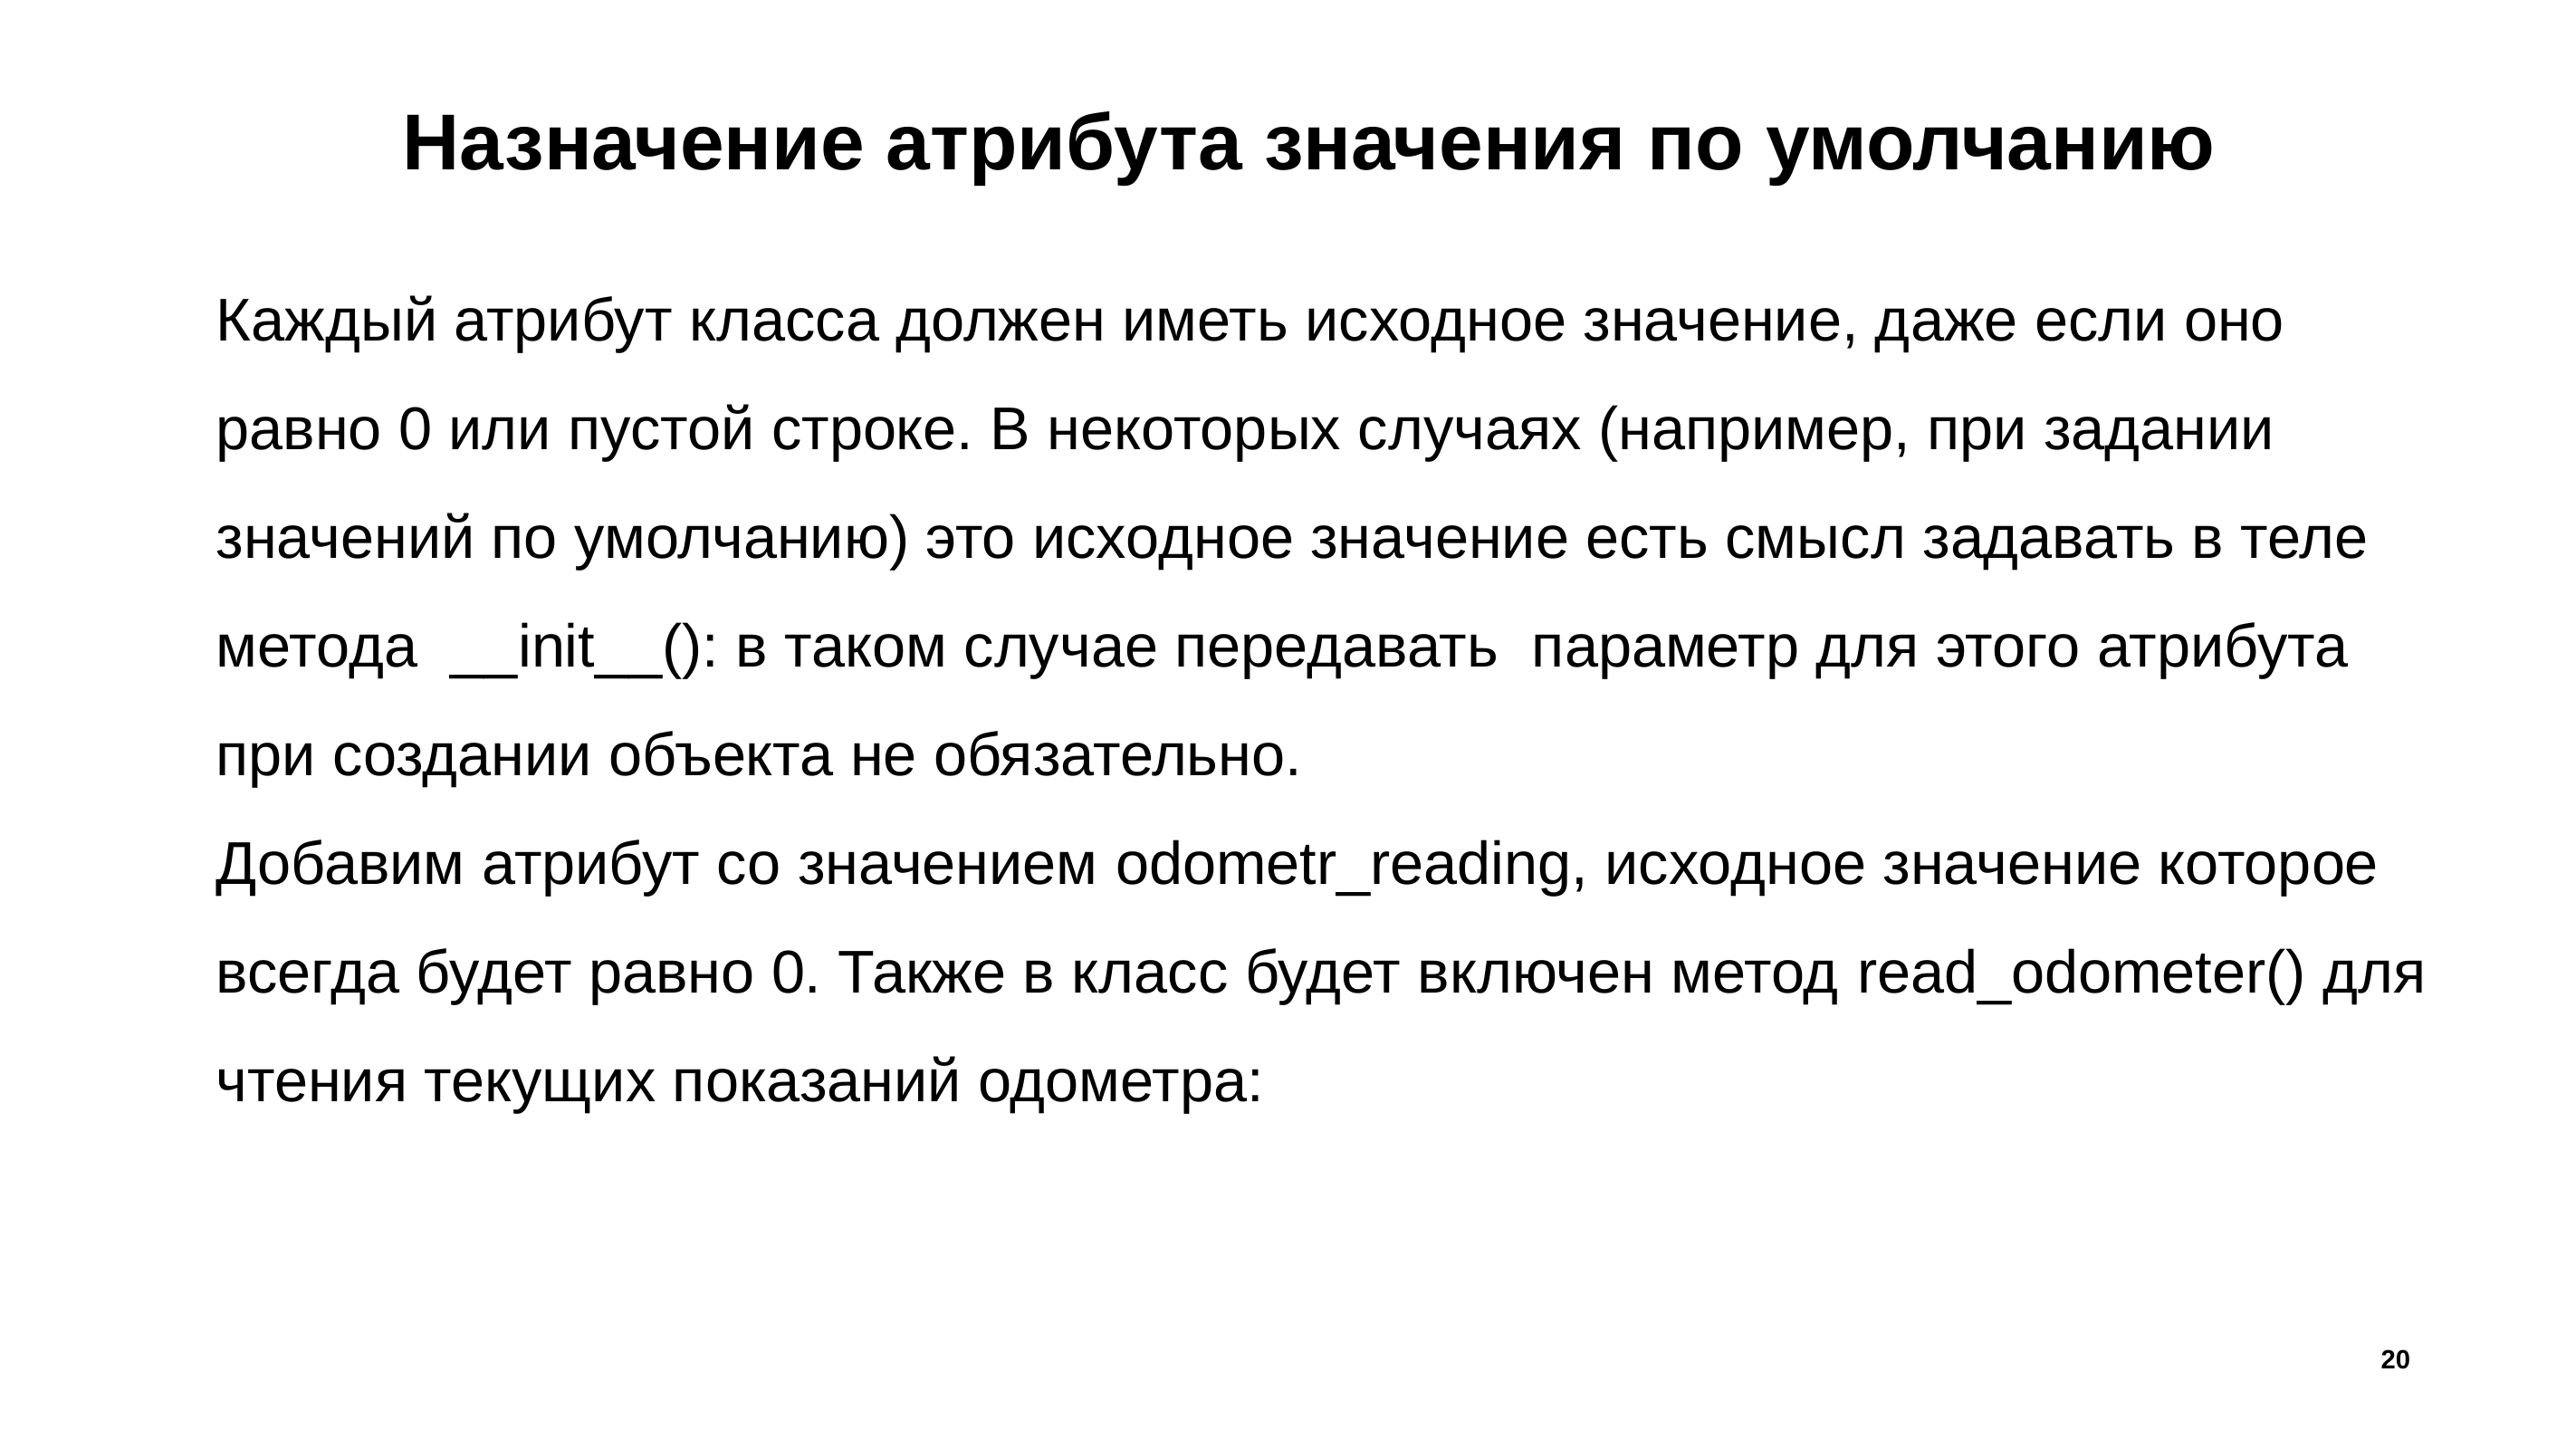

# Назначение атрибута значения по умолчанию
Каждый атрибут класса должен иметь исходное значение, даже если оно равно 0 или пустой строке. В некоторых случаях (например, при задании значений по умолчанию) это исходное значение есть смысл задавать в теле метода  __init__(): в таком случае передавать  параметр для этого атрибута при создании объекта не обязательно.
Добавим атрибут со значением odometr_reading, исходное значение которое всегда будет равно 0. Также в класс будет включен метод read_odometer() для чтения текущих показаний одометра:

20